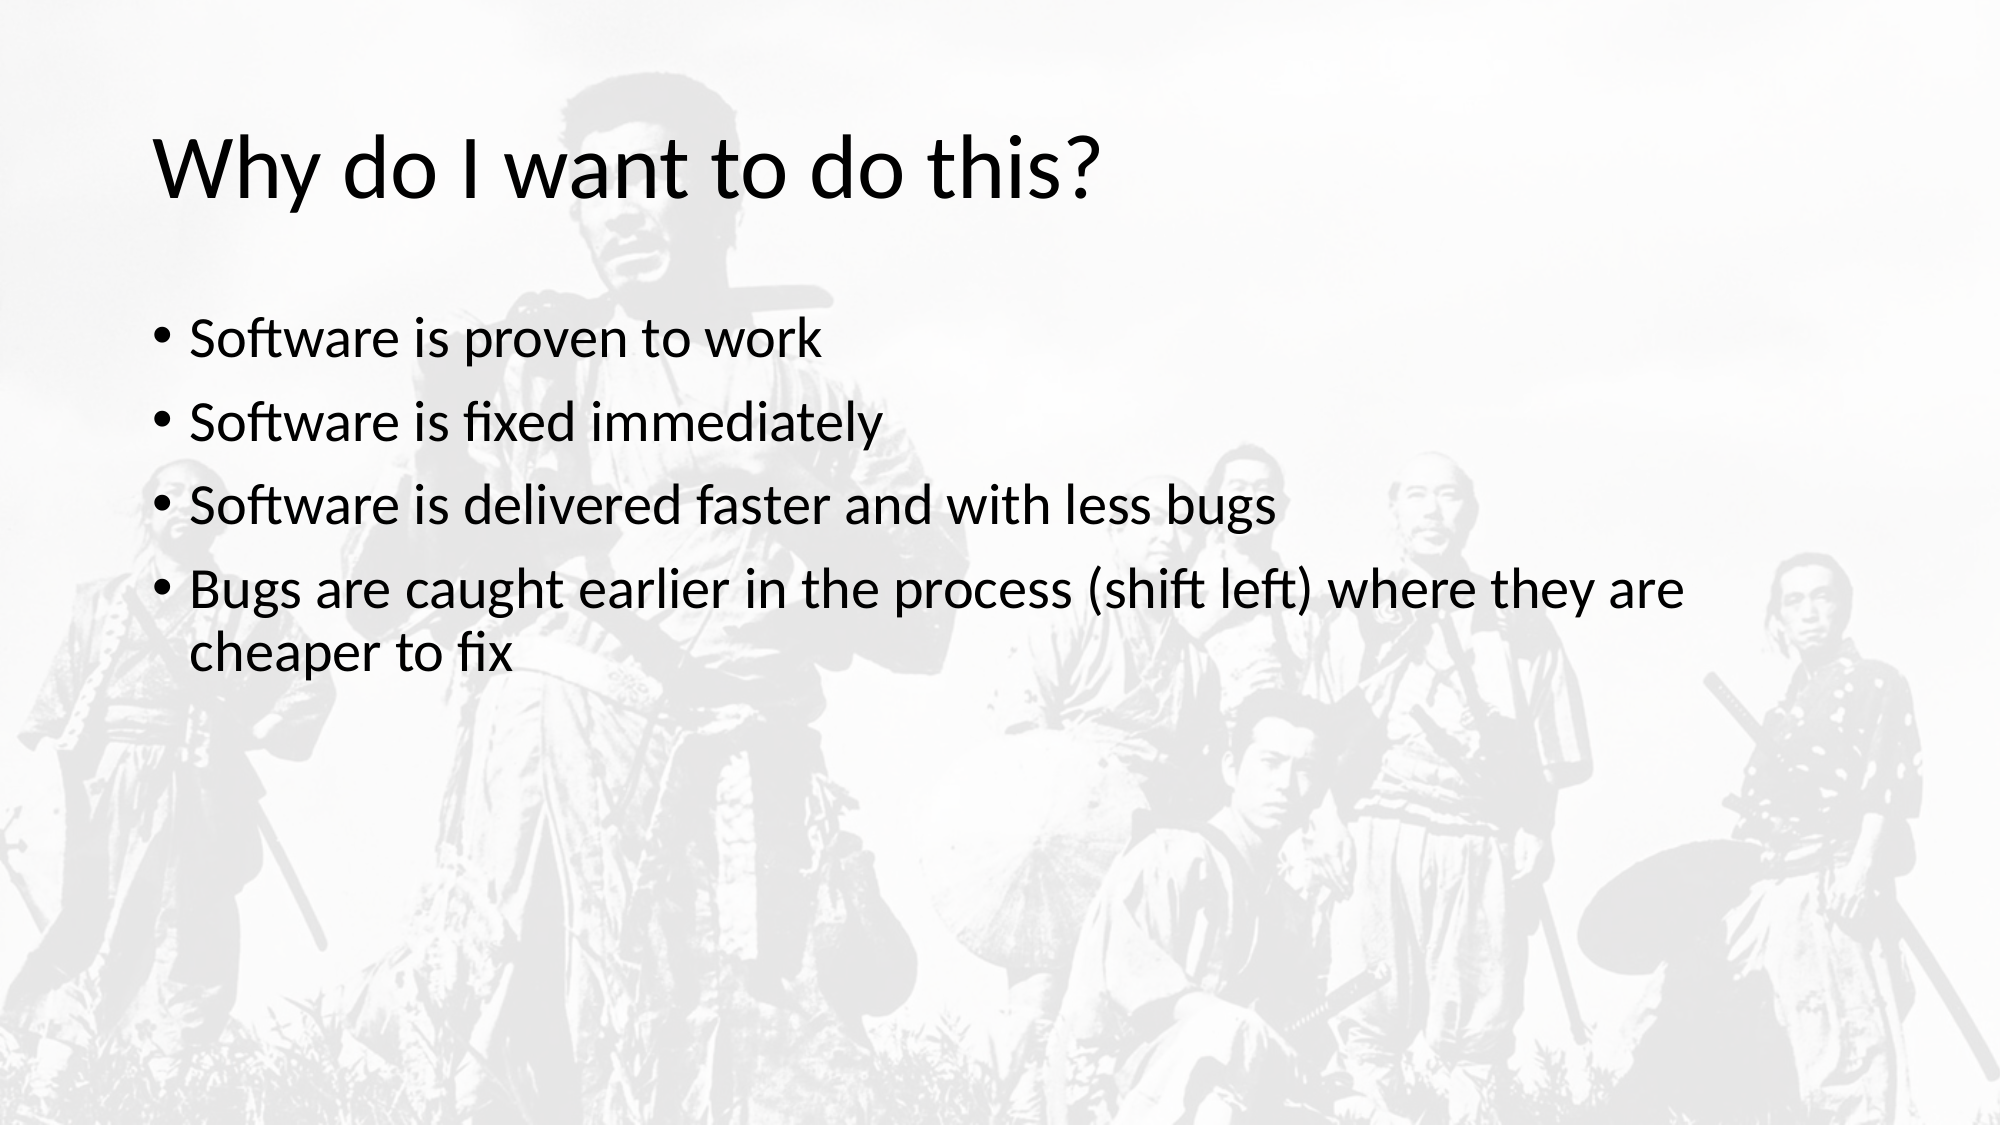

# Why do I want to do this?
Software is proven to work
Software is fixed immediately
Software is delivered faster and with less bugs
Bugs are caught earlier in the process (shift left) where they are cheaper to fix